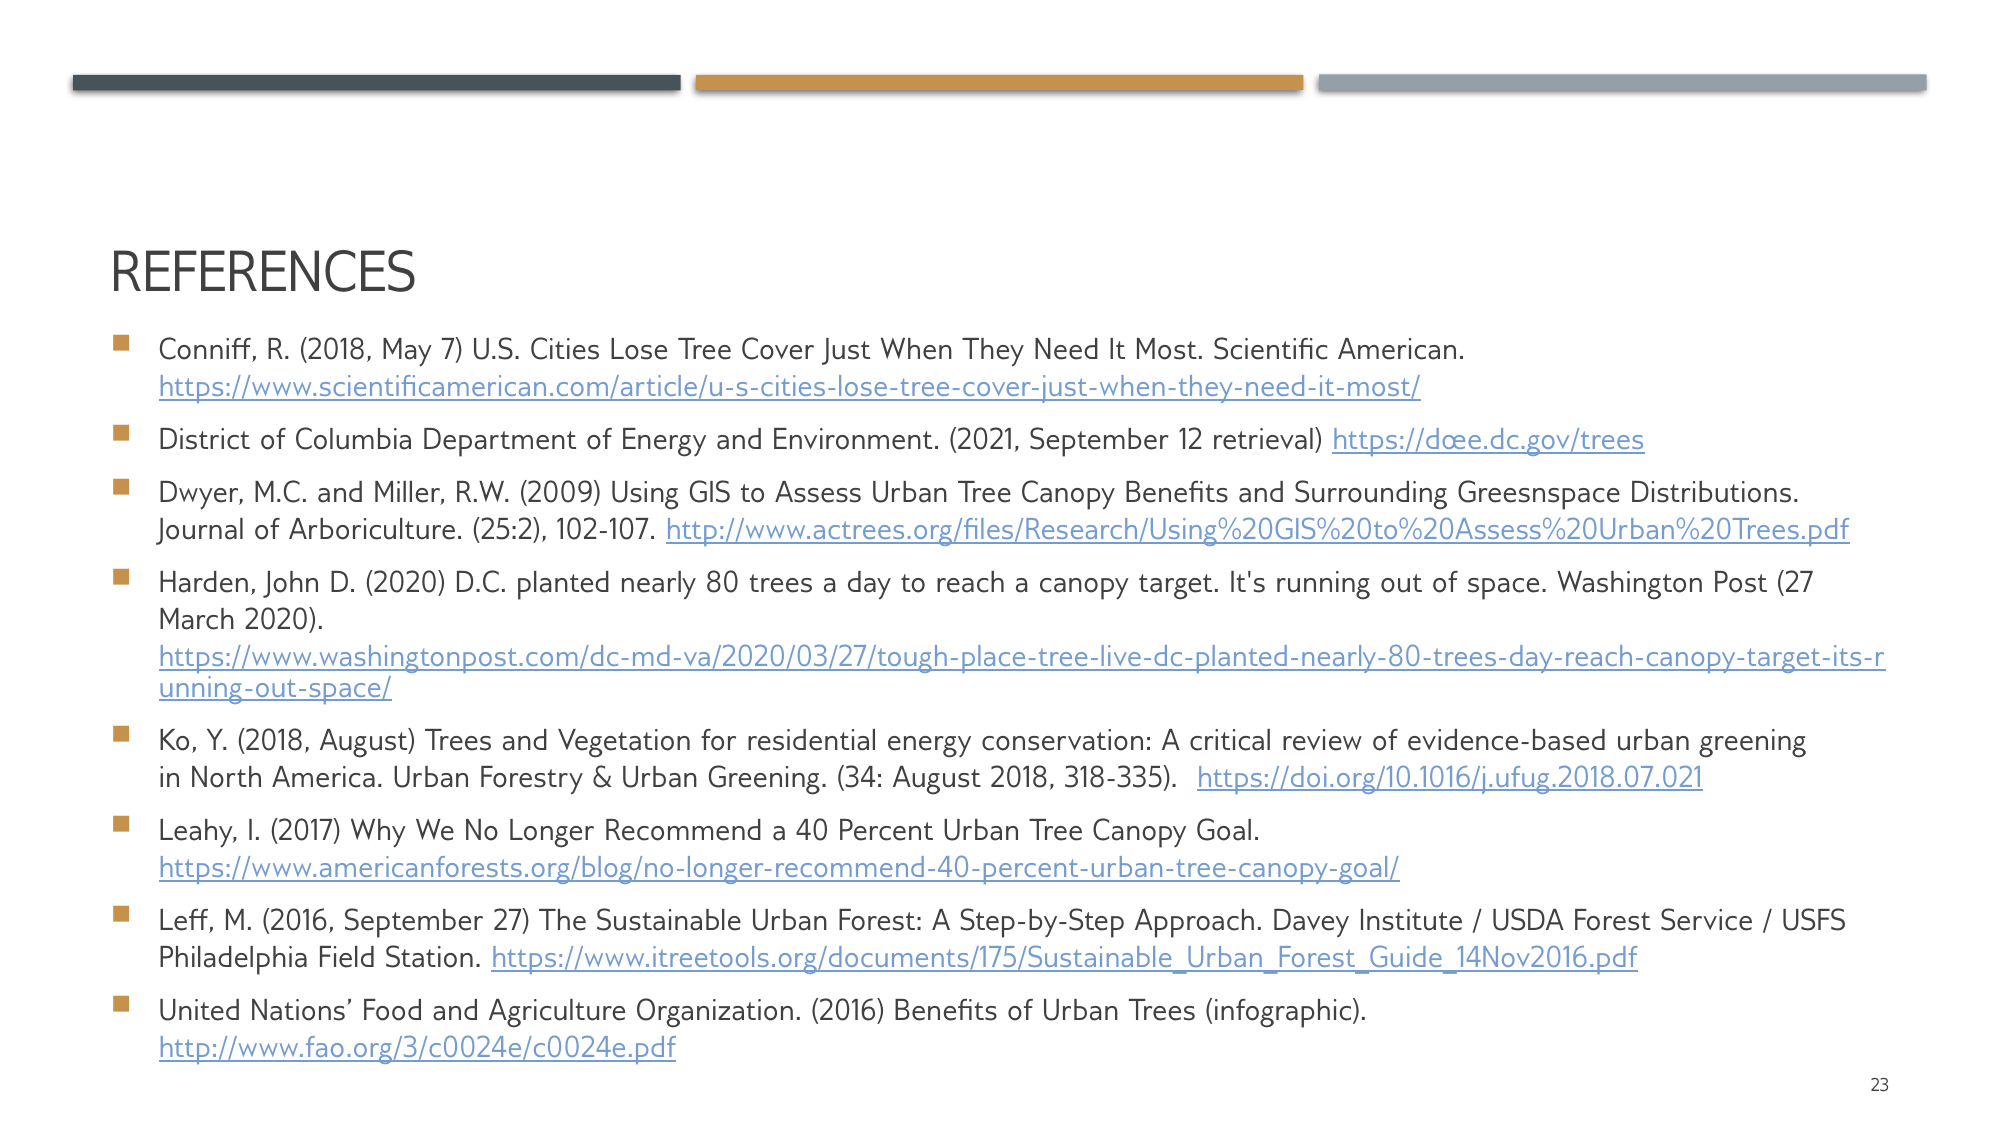

# References
Conniff, R. (2018, May 7) U.S. Cities Lose Tree Cover Just When They Need It Most. Scientific American. https://www.scientificamerican.com/article/u-s-cities-lose-tree-cover-just-when-they-need-it-most/
District of Columbia Department of Energy and Environment. (2021, September 12 retrieval) https://doee.dc.gov/trees
Dwyer, M.C. and Miller, R.W. (2009) Using GIS to Assess Urban Tree Canopy Benefits and Surrounding Greesnspace Distributions. Journal of Arboriculture. (25:2), 102-107. http://www.actrees.org/files/Research/Using%20GIS%20to%20Assess%20Urban%20Trees.pdf
Harden, John D. (2020) D.C. planted nearly 80 trees a day to reach a canopy target. It's running out of space. Washington Post (27 March 2020). https://www.washingtonpost.com/dc-md-va/2020/03/27/tough-place-tree-live-dc-planted-nearly-80-trees-day-reach-canopy-target-its-running-out-space/
Ko, Y. (2018, August) Trees and Vegetation for residential energy conservation: A critical review of evidence-based urban greening in North America. Urban Forestry & Urban Greening. (34: August 2018, 318-335).  https://doi.org/10.1016/j.ufug.2018.07.021
Leahy, I. (2017) Why We No Longer Recommend a 40 Percent Urban Tree Canopy Goal. https://www.americanforests.org/blog/no-longer-recommend-40-percent-urban-tree-canopy-goal/
Leff, M. (2016, September 27) The Sustainable Urban Forest: A Step-by-Step Approach. Davey Institute / USDA Forest Service / USFS Philadelphia Field Station. https://www.itreetools.org/documents/175/Sustainable_Urban_Forest_Guide_14Nov2016.pdf
United Nations’ Food and Agriculture Organization. (2016) Benefits of Urban Trees (infographic). http://www.fao.org/3/c0024e/c0024e.pdf
23